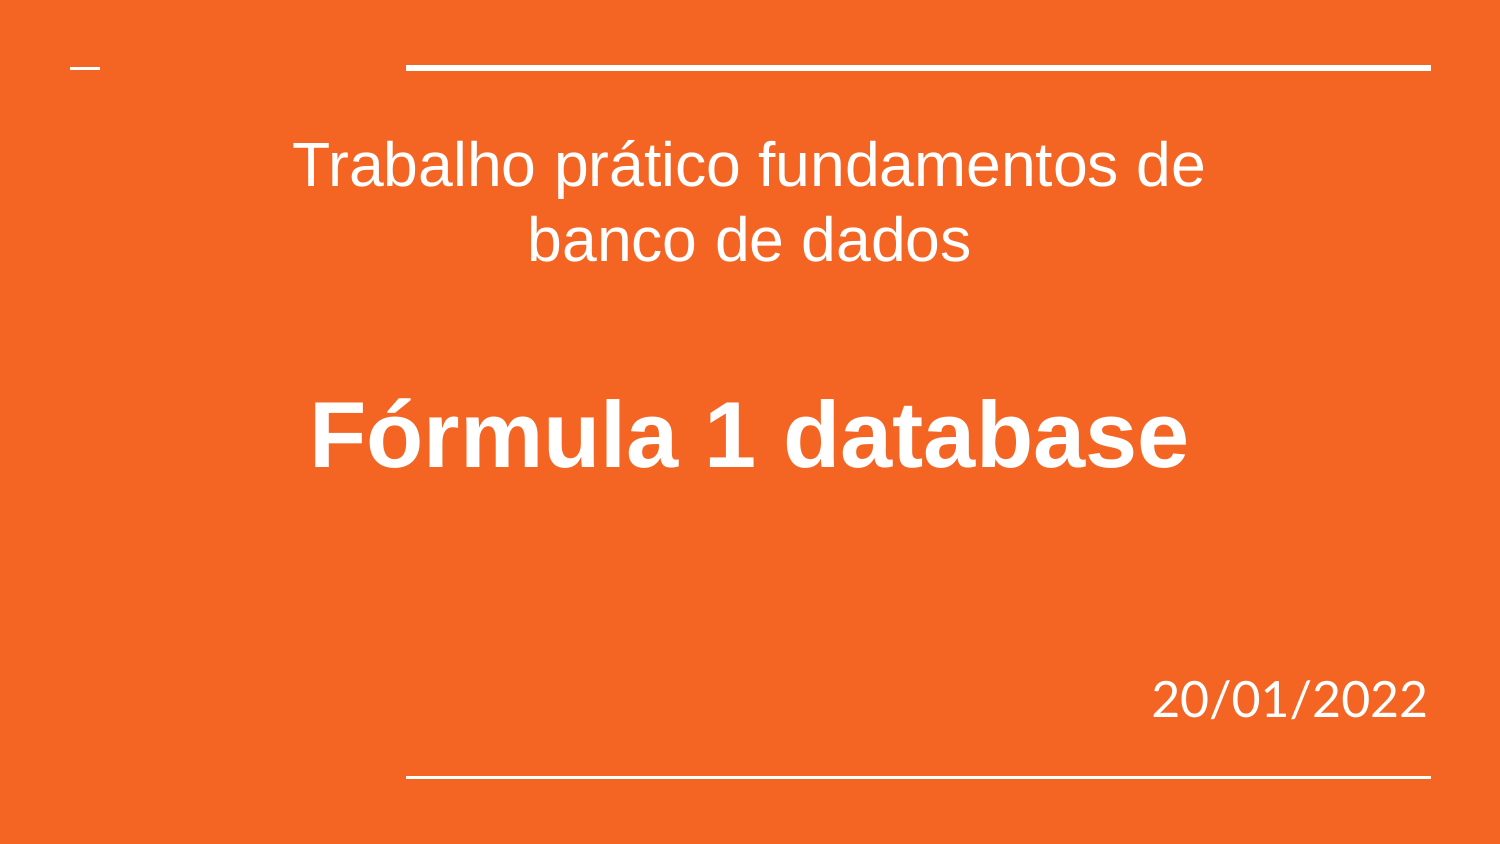

# Trabalho prático fundamentos de banco de dados

Fórmula 1 database
20/01/2022